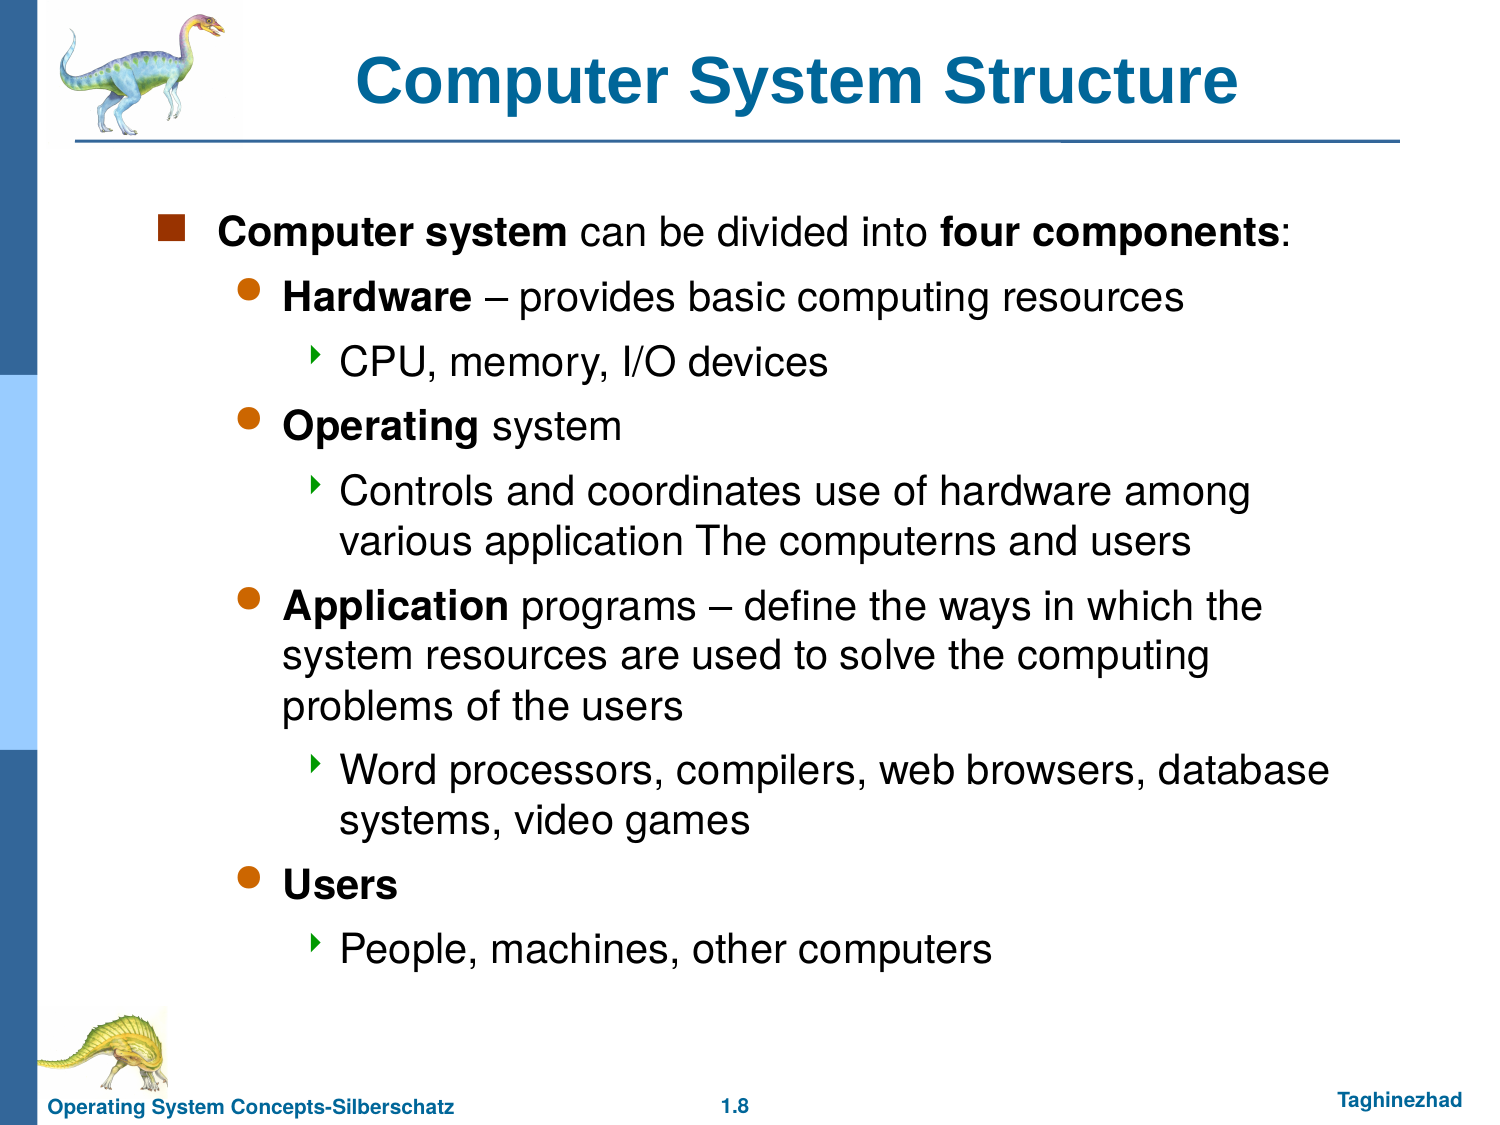

Computer System Structure
Computer system can be divided into four components:
Hardware – provides basic computing resources
CPU, memory, I/O devices
Operating system
Controls and coordinates use of hardware among various application The computerns and users
Application programs – define the ways in which the system resources are used to solve the computing problems of the users
Word processors, compilers, web browsers, database systems, video games
Users
People, machines, other computers